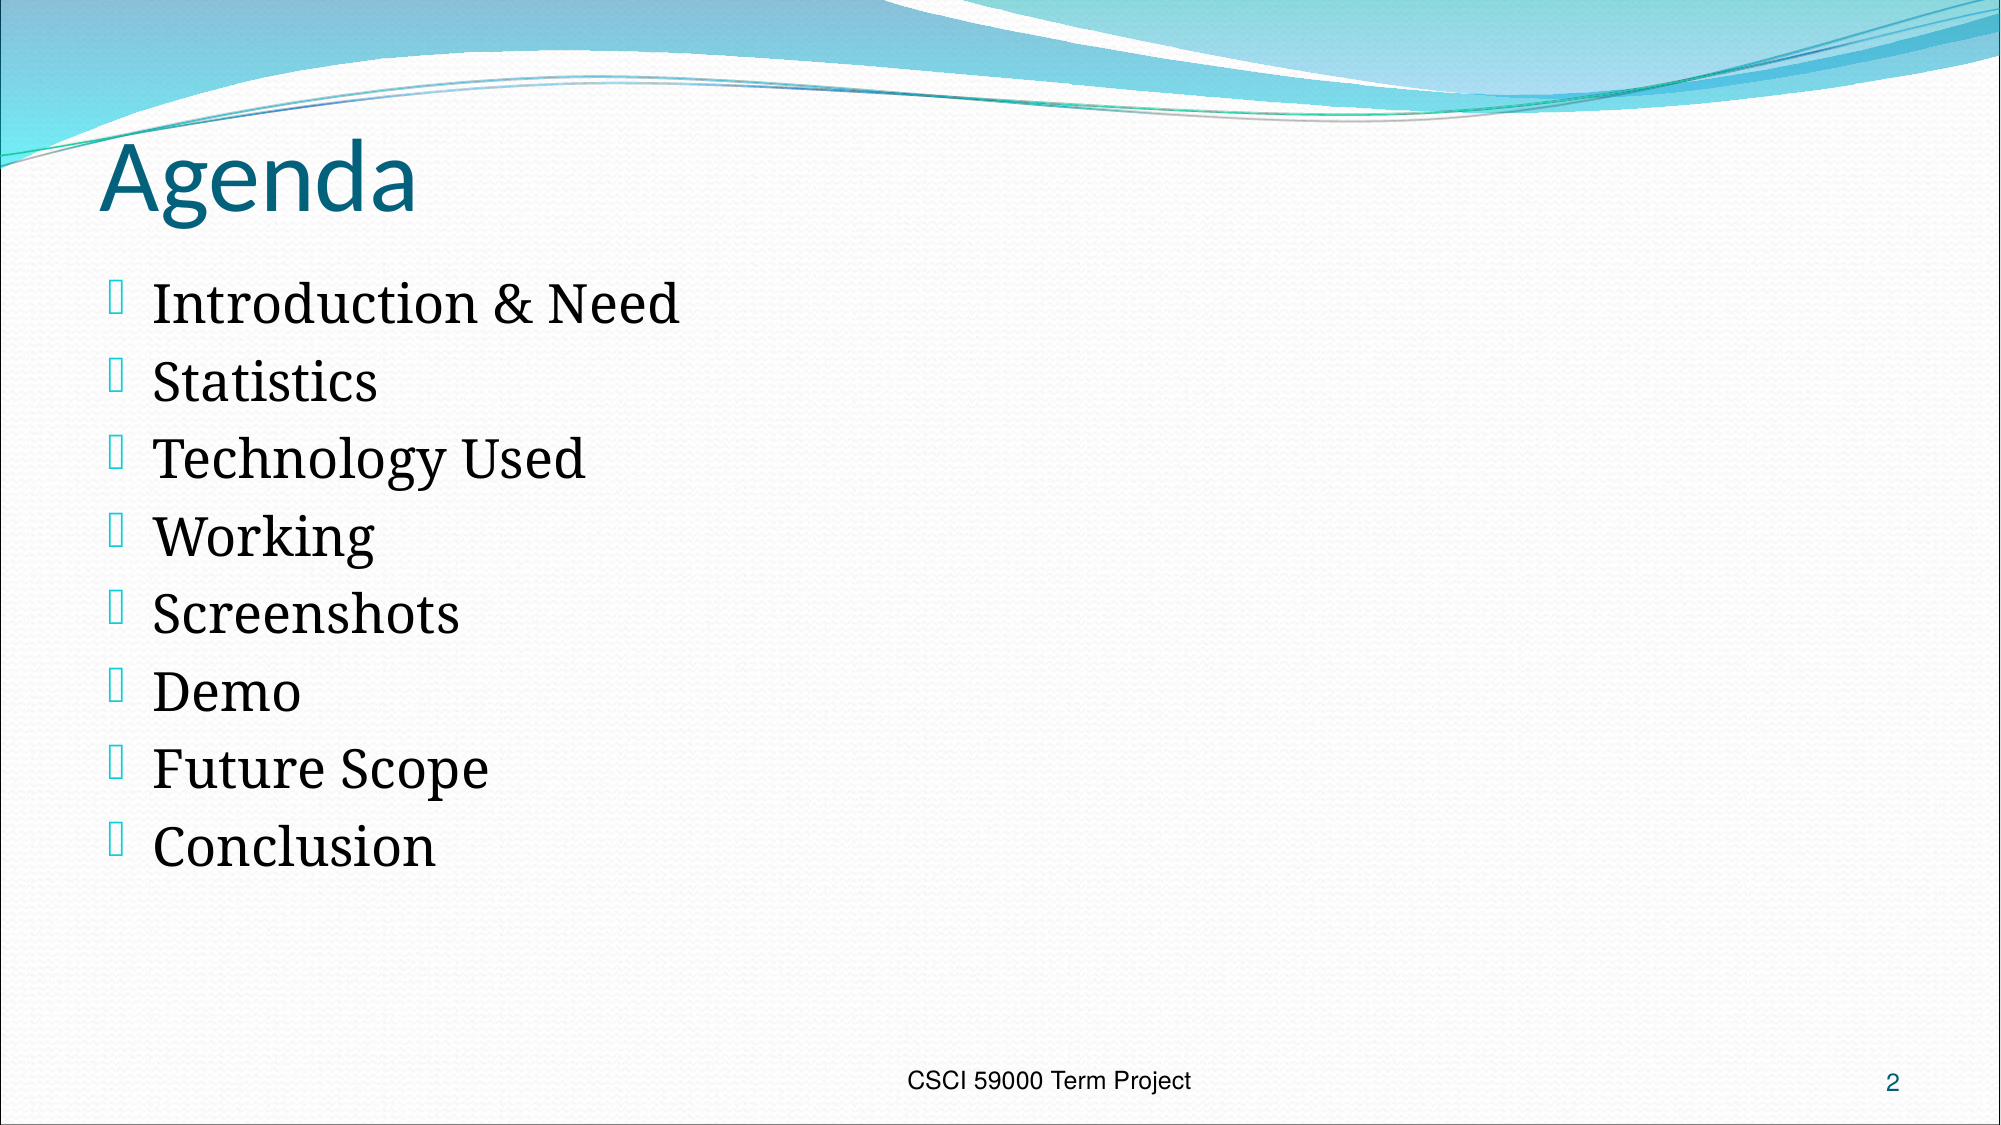

# Agenda
Introduction & Need
Statistics
Technology Used
Working
Screenshots
Demo
Future Scope
Conclusion

CSCI 59000 Term Project
2